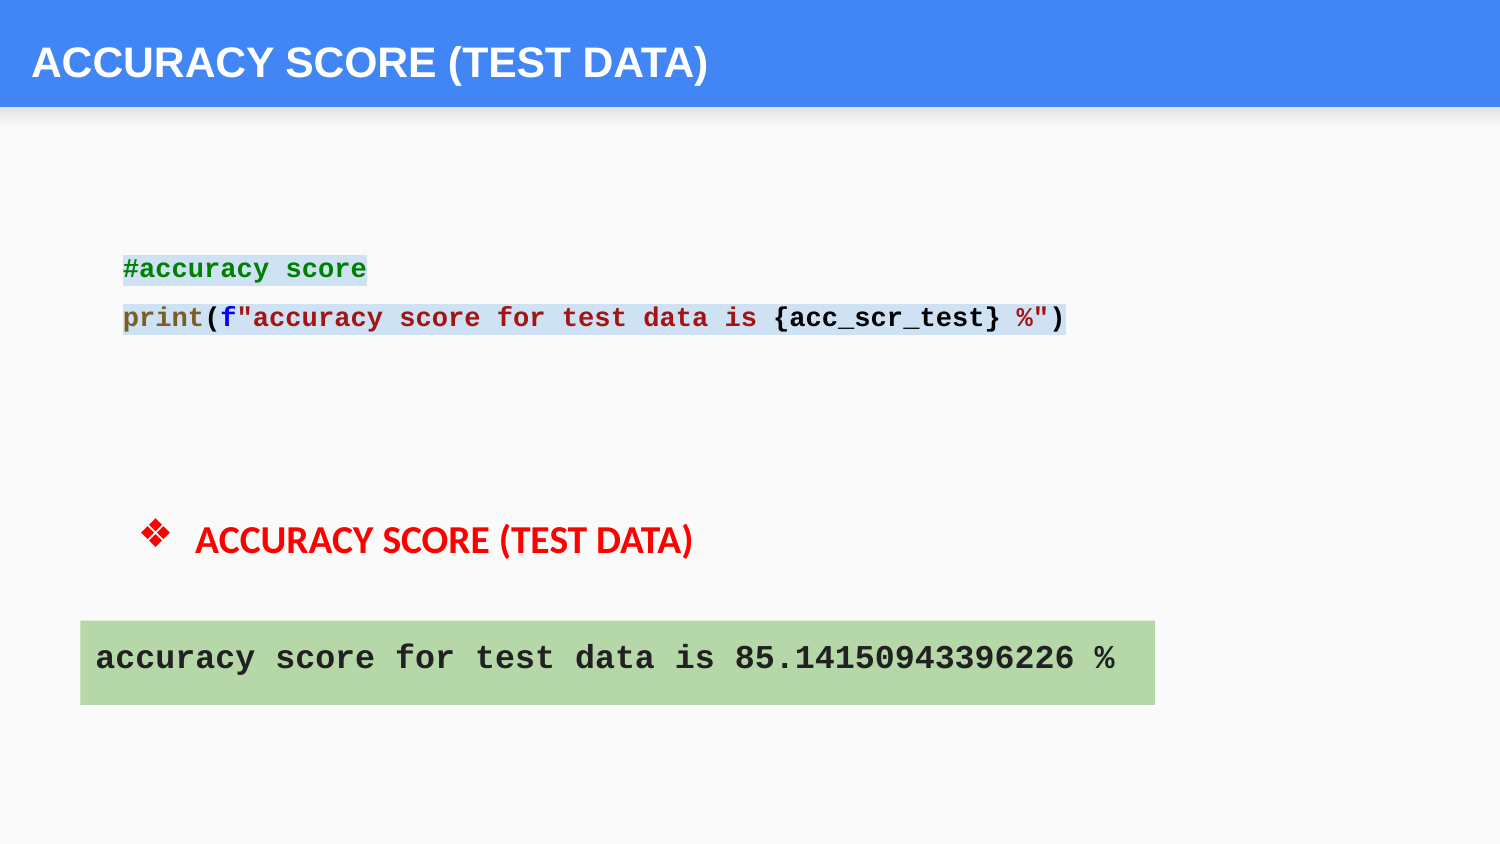

# ACCURACY SCORE (TEST DATA)
#accuracy score
print(f"accuracy score for test data is {acc_scr_test} %")

ACCURACY SCORE (TEST DATA)
accuracy score for test data is 85.14150943396226 %